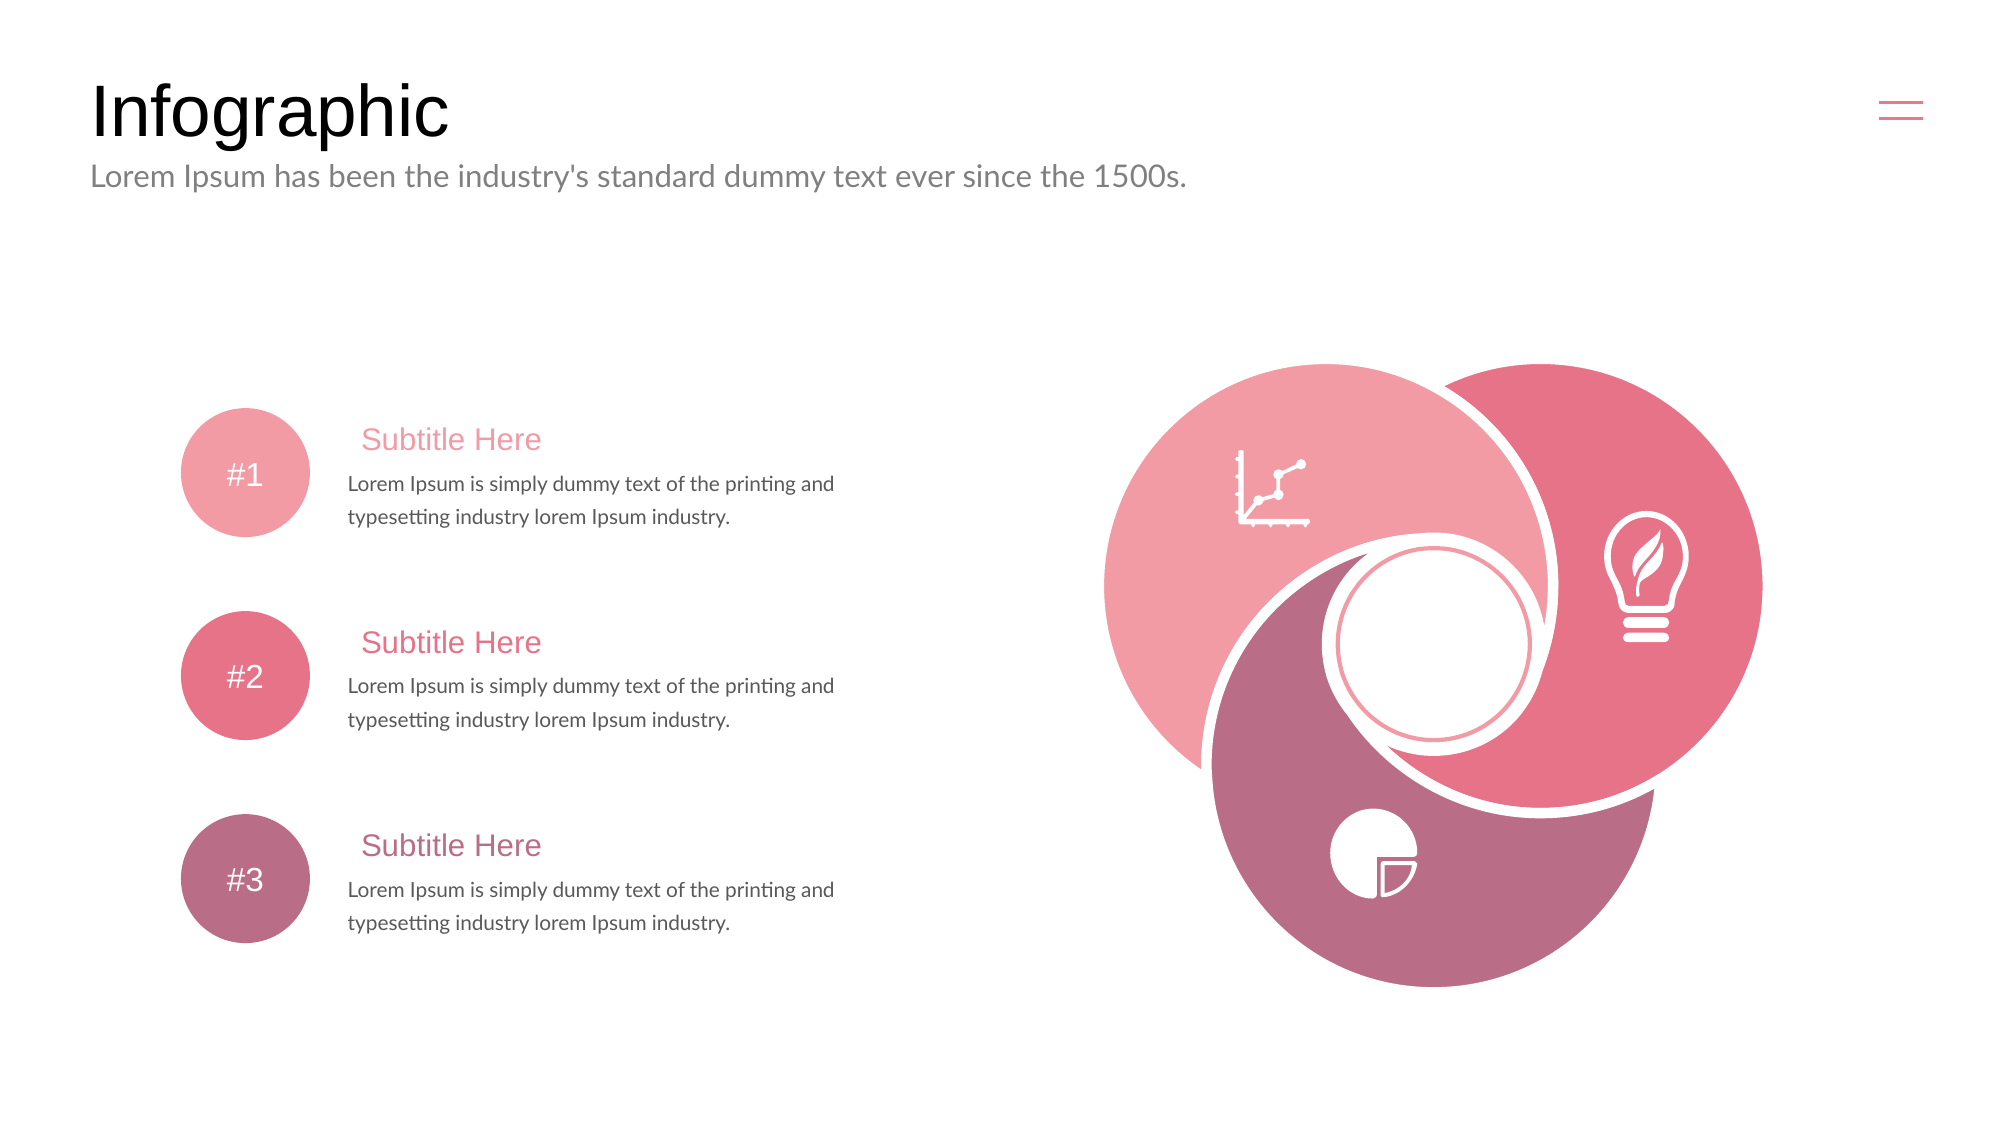

# Infographic
Lorem Ipsum has been the industry's standard dummy text ever since the 1500s.

#1
Subtitle Here

Lorem Ipsum is simply dummy text of the printing and  typesetting industry lorem Ipsum industry.

#2
Subtitle Here
Lorem Ipsum is simply dummy text of the printing and  typesetting industry lorem Ipsum industry.

#3
Subtitle Here
Lorem Ipsum is simply dummy text of the printing and  typesetting industry lorem Ipsum industry.